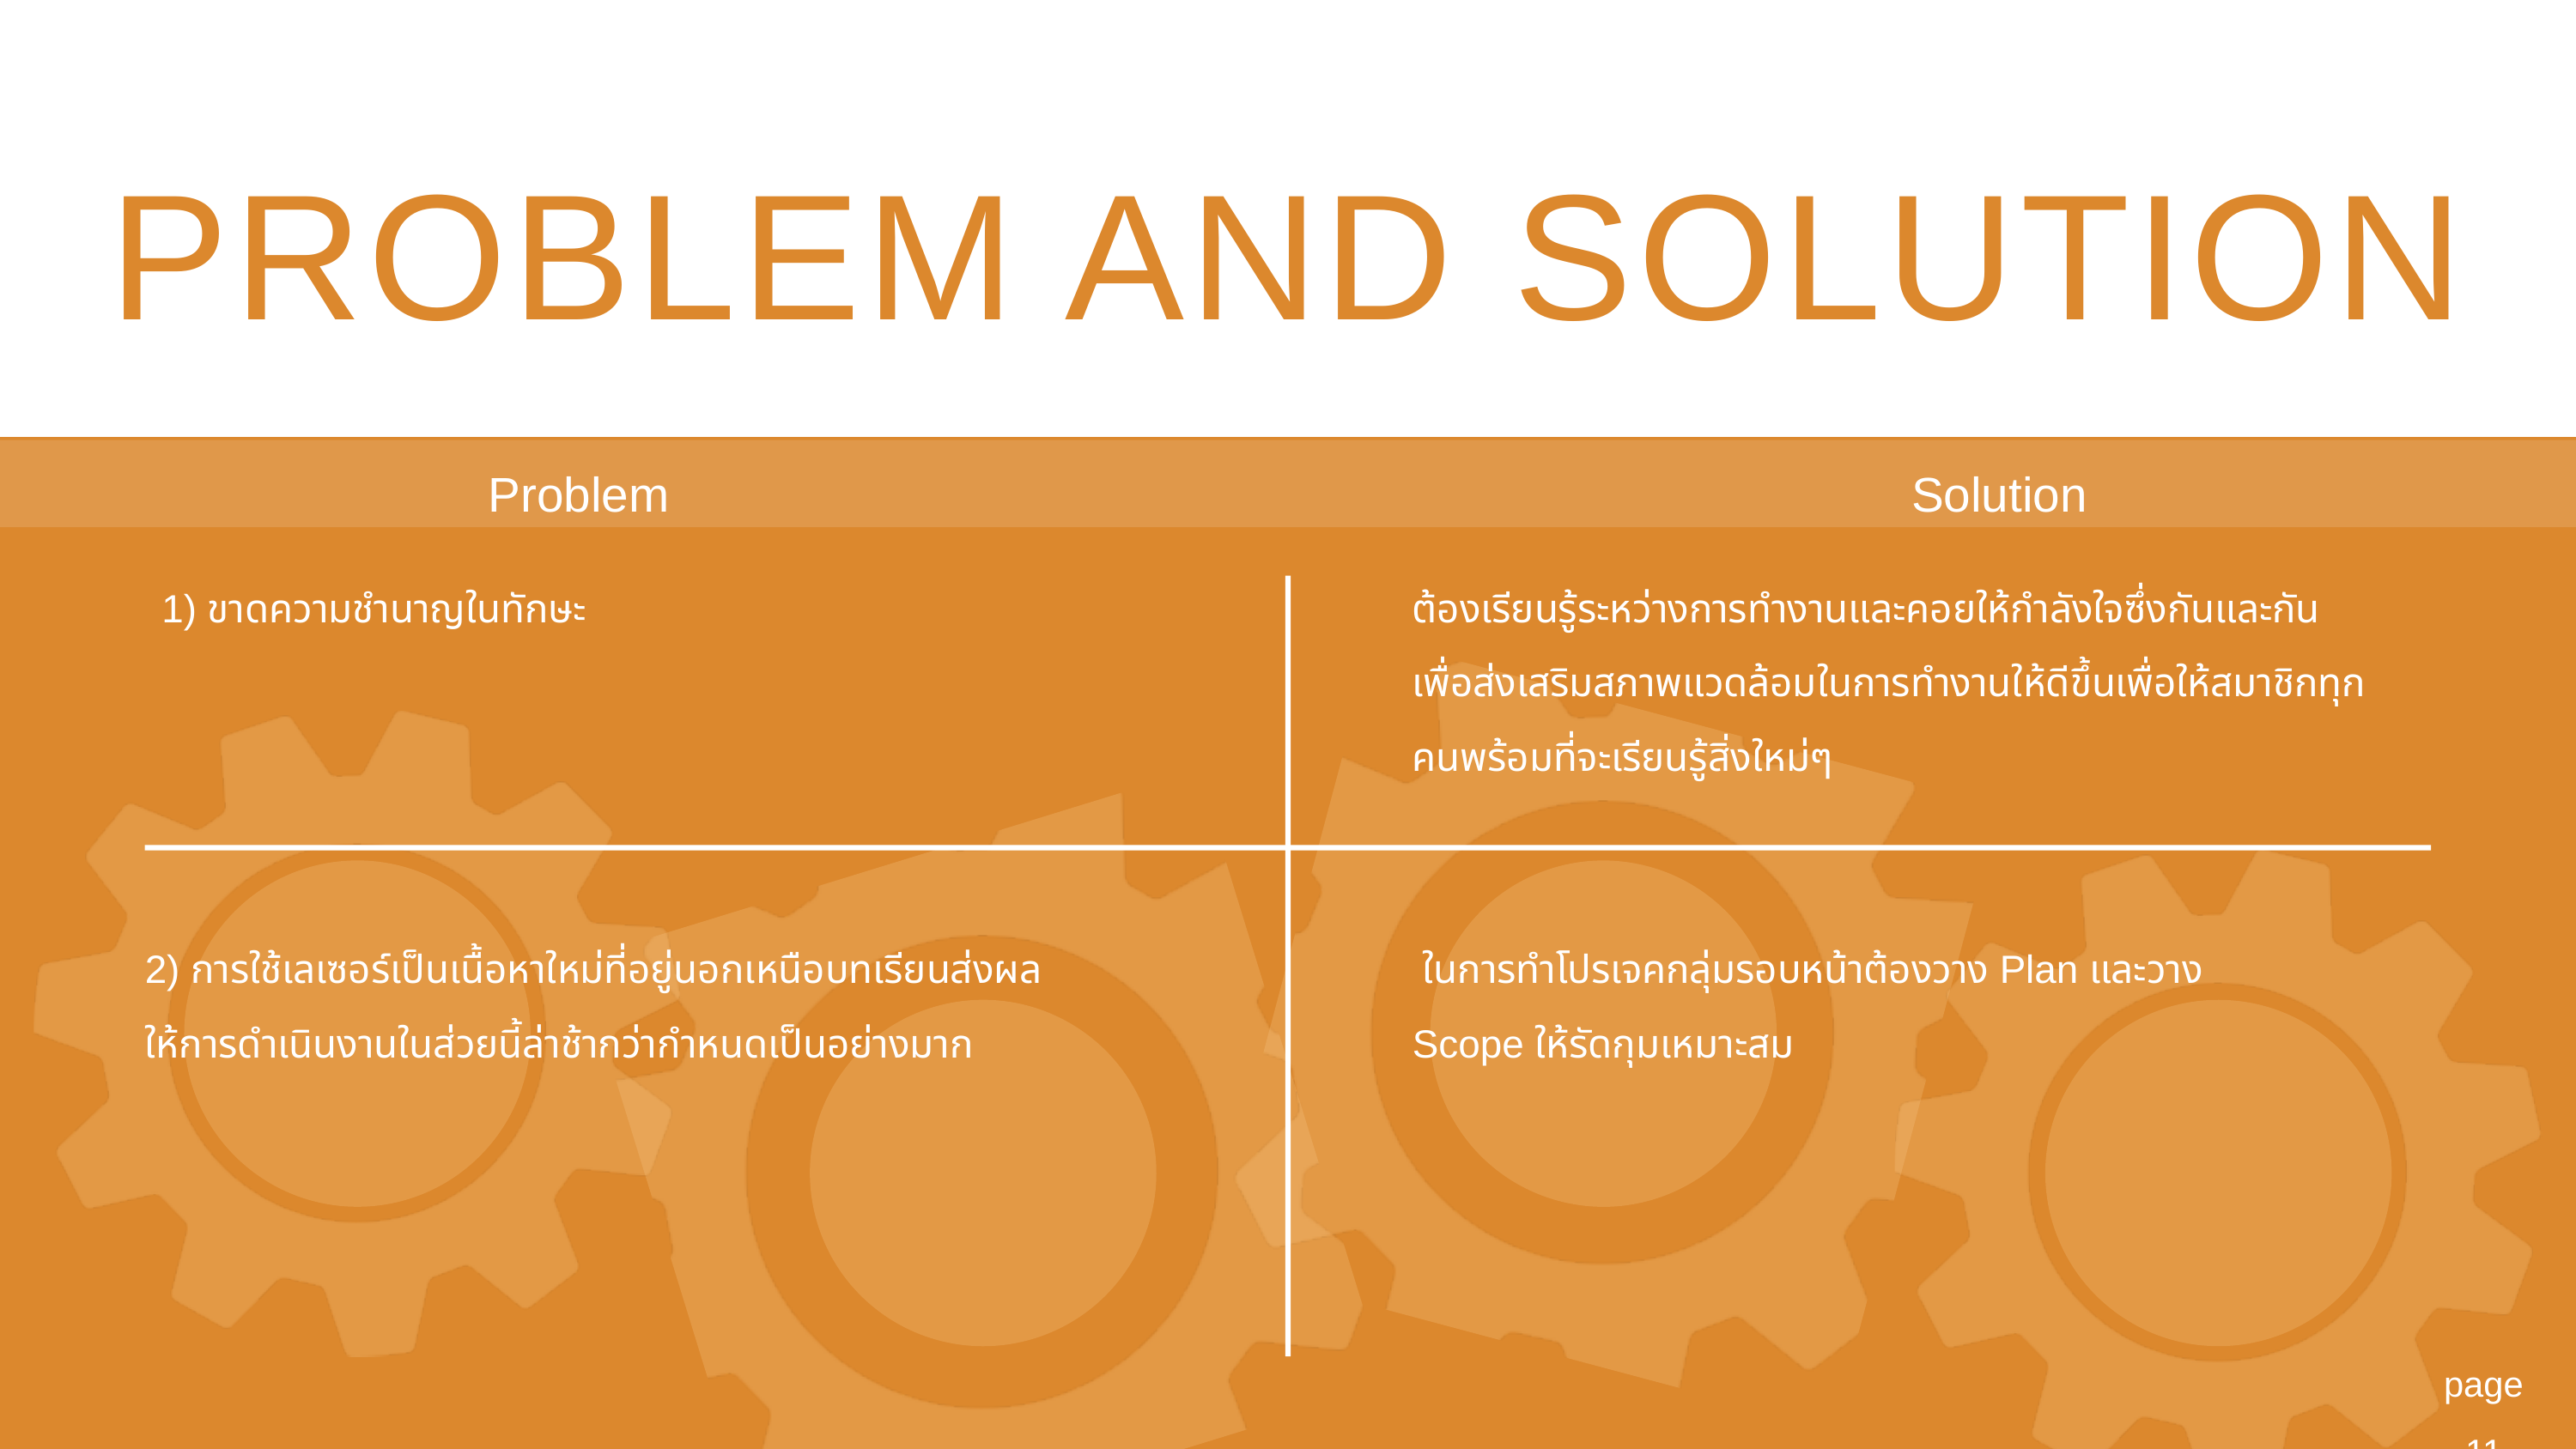

PROBLEM AND SOLUTION
Problem
Solution

1) ขาดความชำนาญในทักษะ
ต้องเรียนรู้ระหว่างการทำงานและคอยให้กำลังใจซึ่งกันและกันเพื่อส่งเสริมสภาพแวดล้อมในการทำงานให้ดีขึ้นเพื่อให้สมาชิกทุกคนพร้อมที่จะเรียนรู้สิ่งใหม่ๆ

2) การใช้เลเซอร์เป็นเนื้อหาใหม่ที่อยู่นอกเหนือบทเรียนส่งผลให้การดำเนินงานในส่วยนี้ล่าช้ากว่ากำหนดเป็นอย่างมาก
 ในการทำโปรเจคกลุ่มรอบหน้าต้องวาง Plan และวาง Scope ให้รัดกุมเหมาะสม
page 11